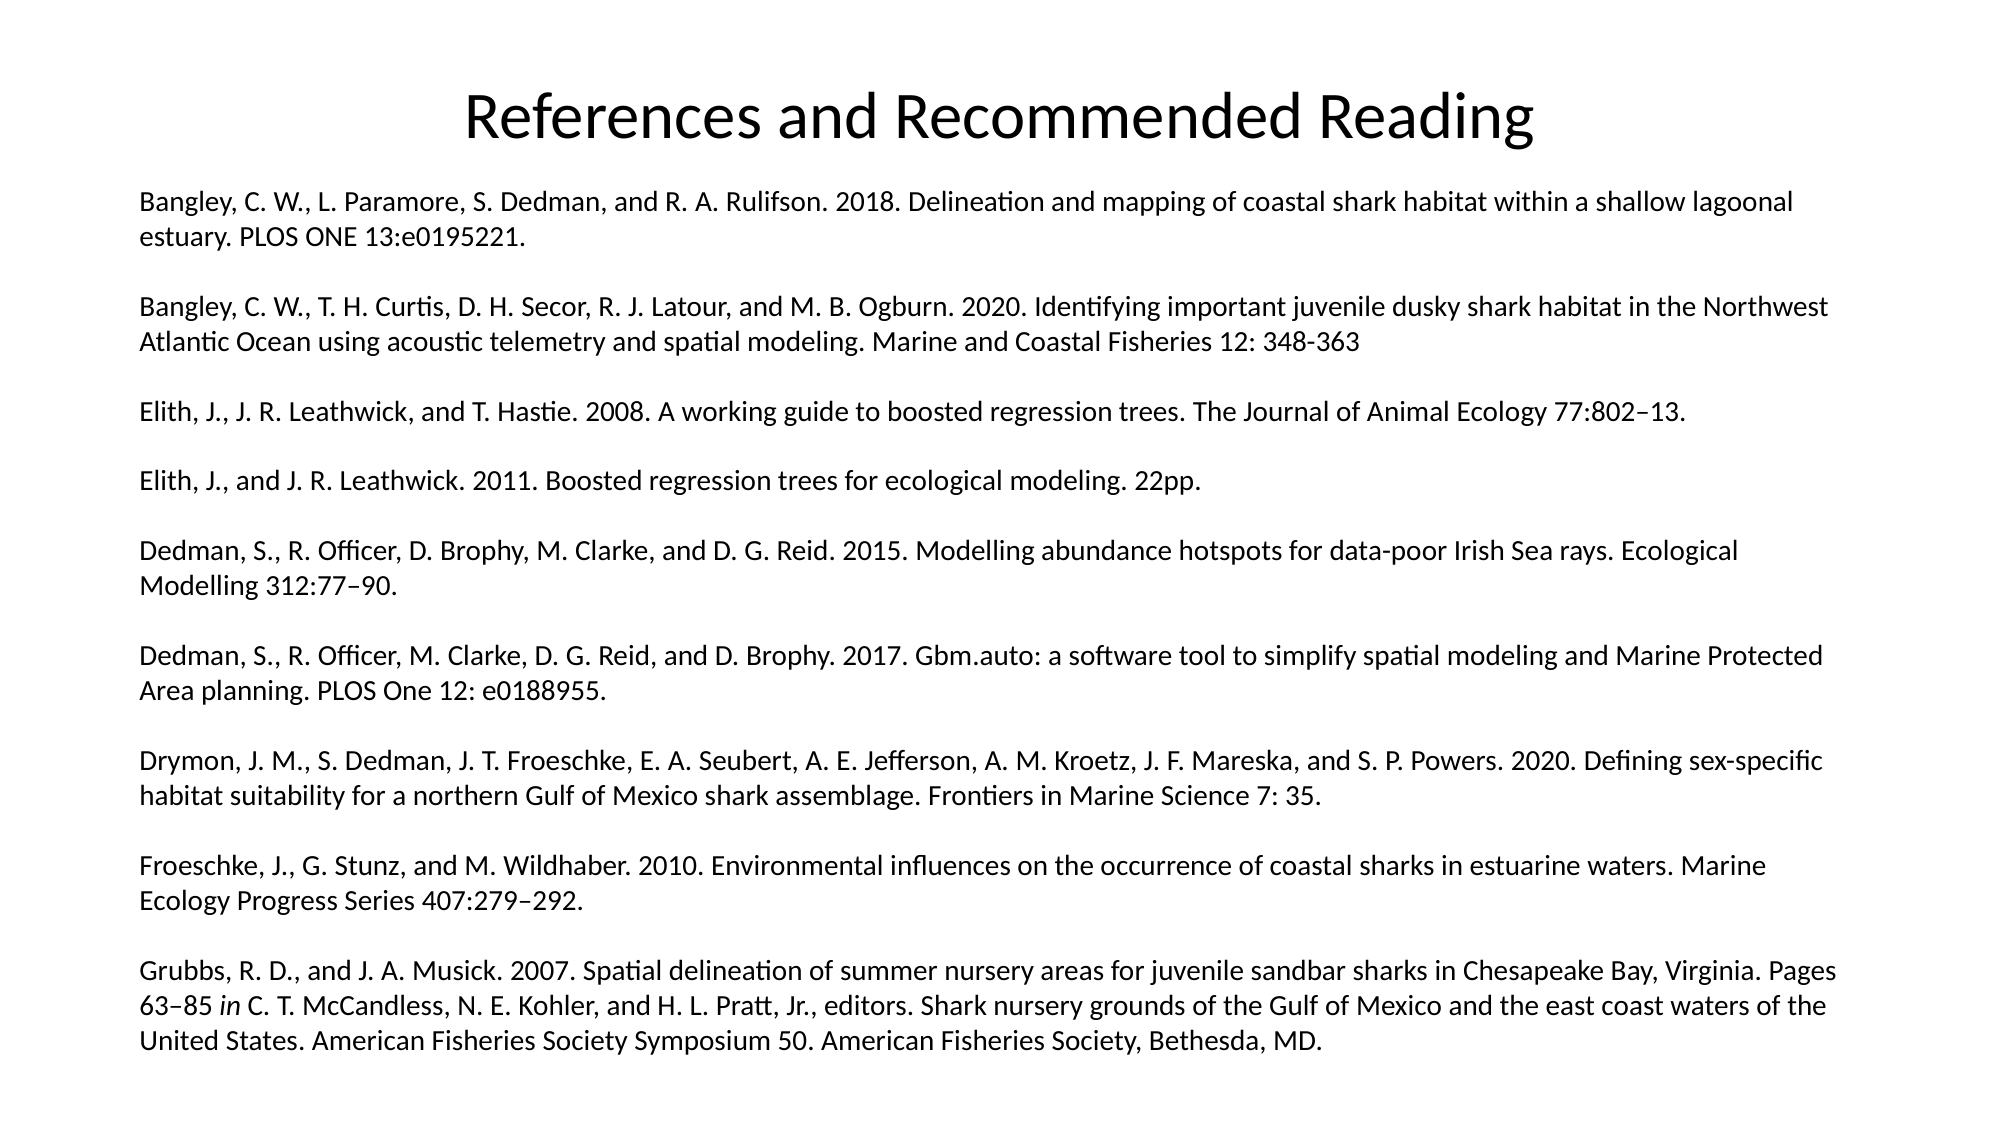

References and Recommended Reading
Bangley, C. W., L. Paramore, S. Dedman, and R. A. Rulifson. 2018. Delineation and mapping of coastal shark habitat within a shallow lagoonal estuary. PLOS ONE 13:e0195221.

Bangley, C. W., T. H. Curtis, D. H. Secor, R. J. Latour, and M. B. Ogburn. 2020. Identifying important juvenile dusky shark habitat in the Northwest Atlantic Ocean using acoustic telemetry and spatial modeling. Marine and Coastal Fisheries 12: 348-363

Elith, J., J. R. Leathwick, and T. Hastie. 2008. A working guide to boosted regression trees. The Journal of Animal Ecology 77:802–13.

Elith, J., and J. R. Leathwick. 2011. Boosted regression trees for ecological modeling. 22pp.

Dedman, S., R. Officer, D. Brophy, M. Clarke, and D. G. Reid. 2015. Modelling abundance hotspots for data-poor Irish Sea rays. Ecological Modelling 312:77–90.

Dedman, S., R. Officer, M. Clarke, D. G. Reid, and D. Brophy. 2017. Gbm.auto: a software tool to simplify spatial modeling and Marine Protected Area planning. PLOS One 12: e0188955.

Drymon, J. M., S. Dedman, J. T. Froeschke, E. A. Seubert, A. E. Jefferson, A. M. Kroetz, J. F. Mareska, and S. P. Powers. 2020. Defining sex-specific habitat suitability for a northern Gulf of Mexico shark assemblage. Frontiers in Marine Science 7: 35.

Froeschke, J., G. Stunz, and M. Wildhaber. 2010. Environmental influences on the occurrence of coastal sharks in estuarine waters. Marine Ecology Progress Series 407:279–292.

Grubbs, R. D., and J. A. Musick. 2007. Spatial delineation of summer nursery areas for juvenile sandbar sharks in Chesapeake Bay, Virginia. Pages 63–85 in C. T. McCandless, N. E. Kohler, and H. L. Pratt, Jr., editors. Shark nursery grounds of the Gulf of Mexico and the east coast waters of the United States. American Fisheries Society Symposium 50. American Fisheries Society, Bethesda, MD.